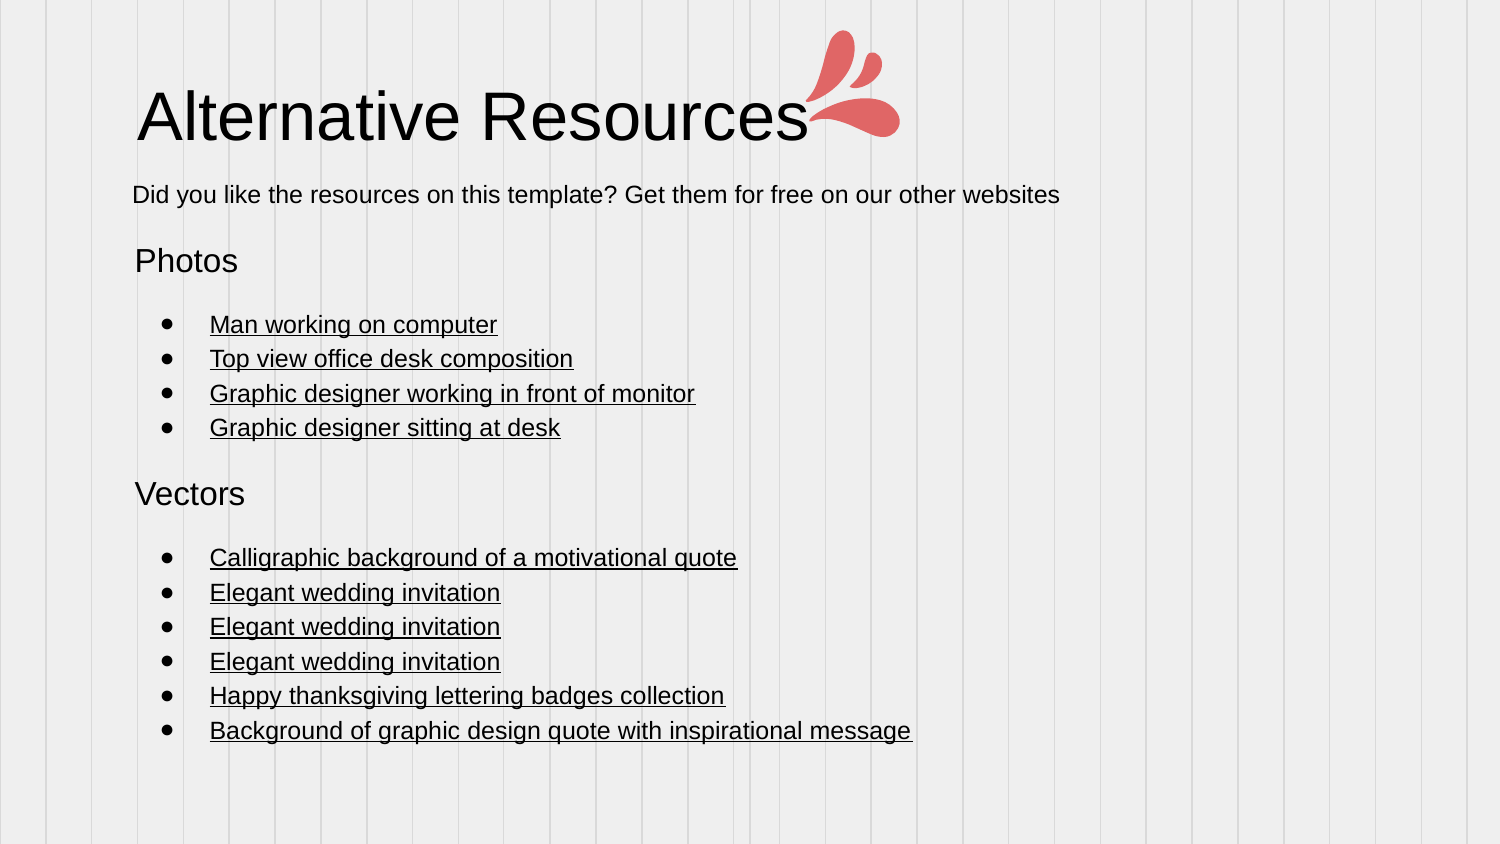

# Alternative Resources

Did you like the resources on this template? Get them for free on our other websites
Photos
Man working on computer
Top view office desk composition
Graphic designer working in front of monitor
Graphic designer sitting at desk
Vectors
Calligraphic background of a motivational quote
Elegant wedding invitation
Elegant wedding invitation
Elegant wedding invitation
Happy thanksgiving lettering badges collection
Background of graphic design quote with inspirational message